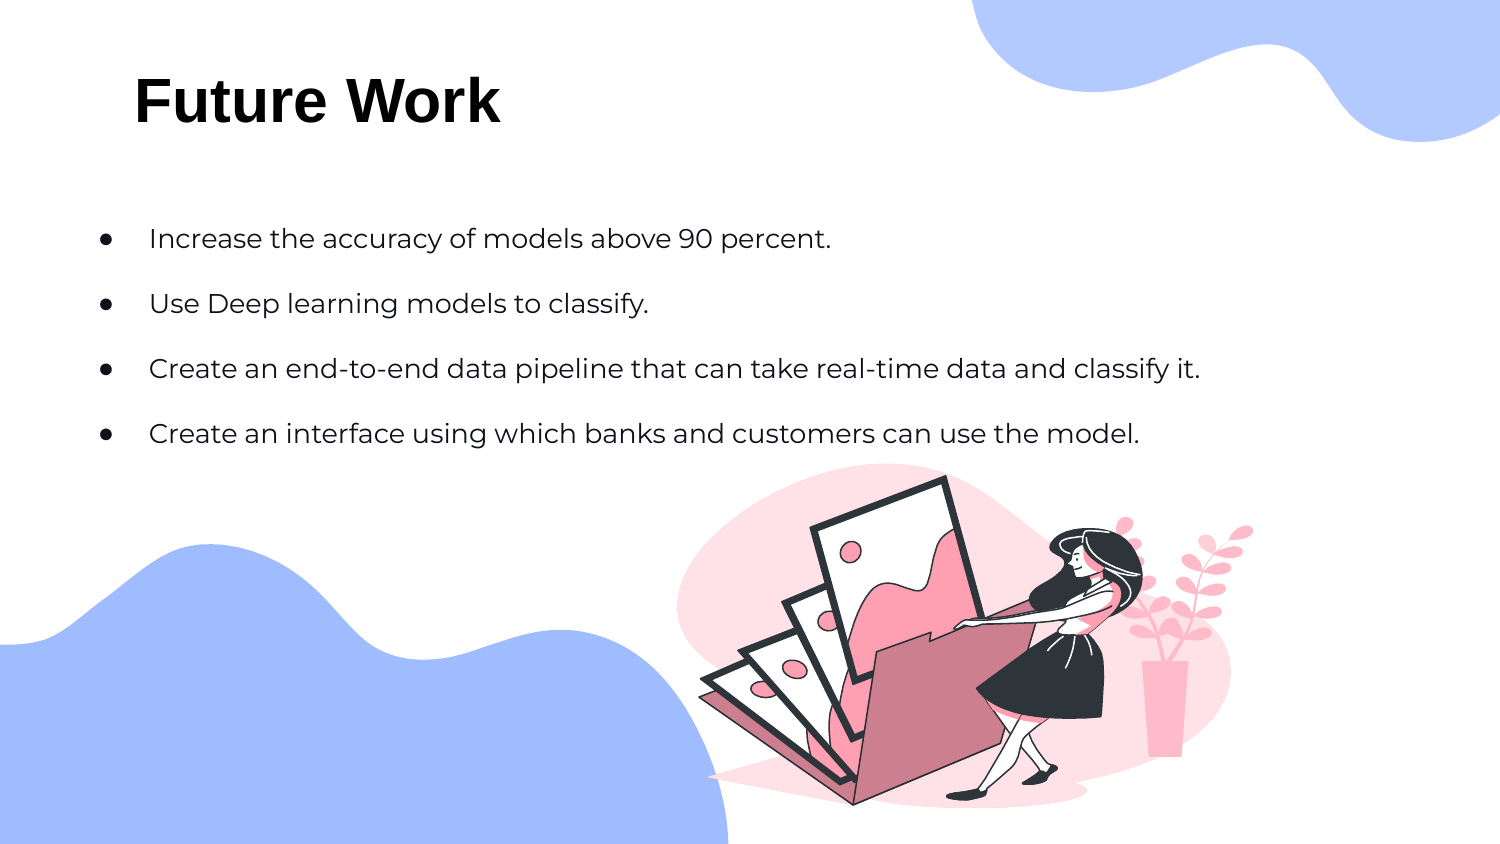

# Future Work
Increase the accuracy of models above 90 percent.
Use Deep learning models to classify.
Create an end-to-end data pipeline that can take real-time data and classify it.
Create an interface using which banks and customers can use the model.